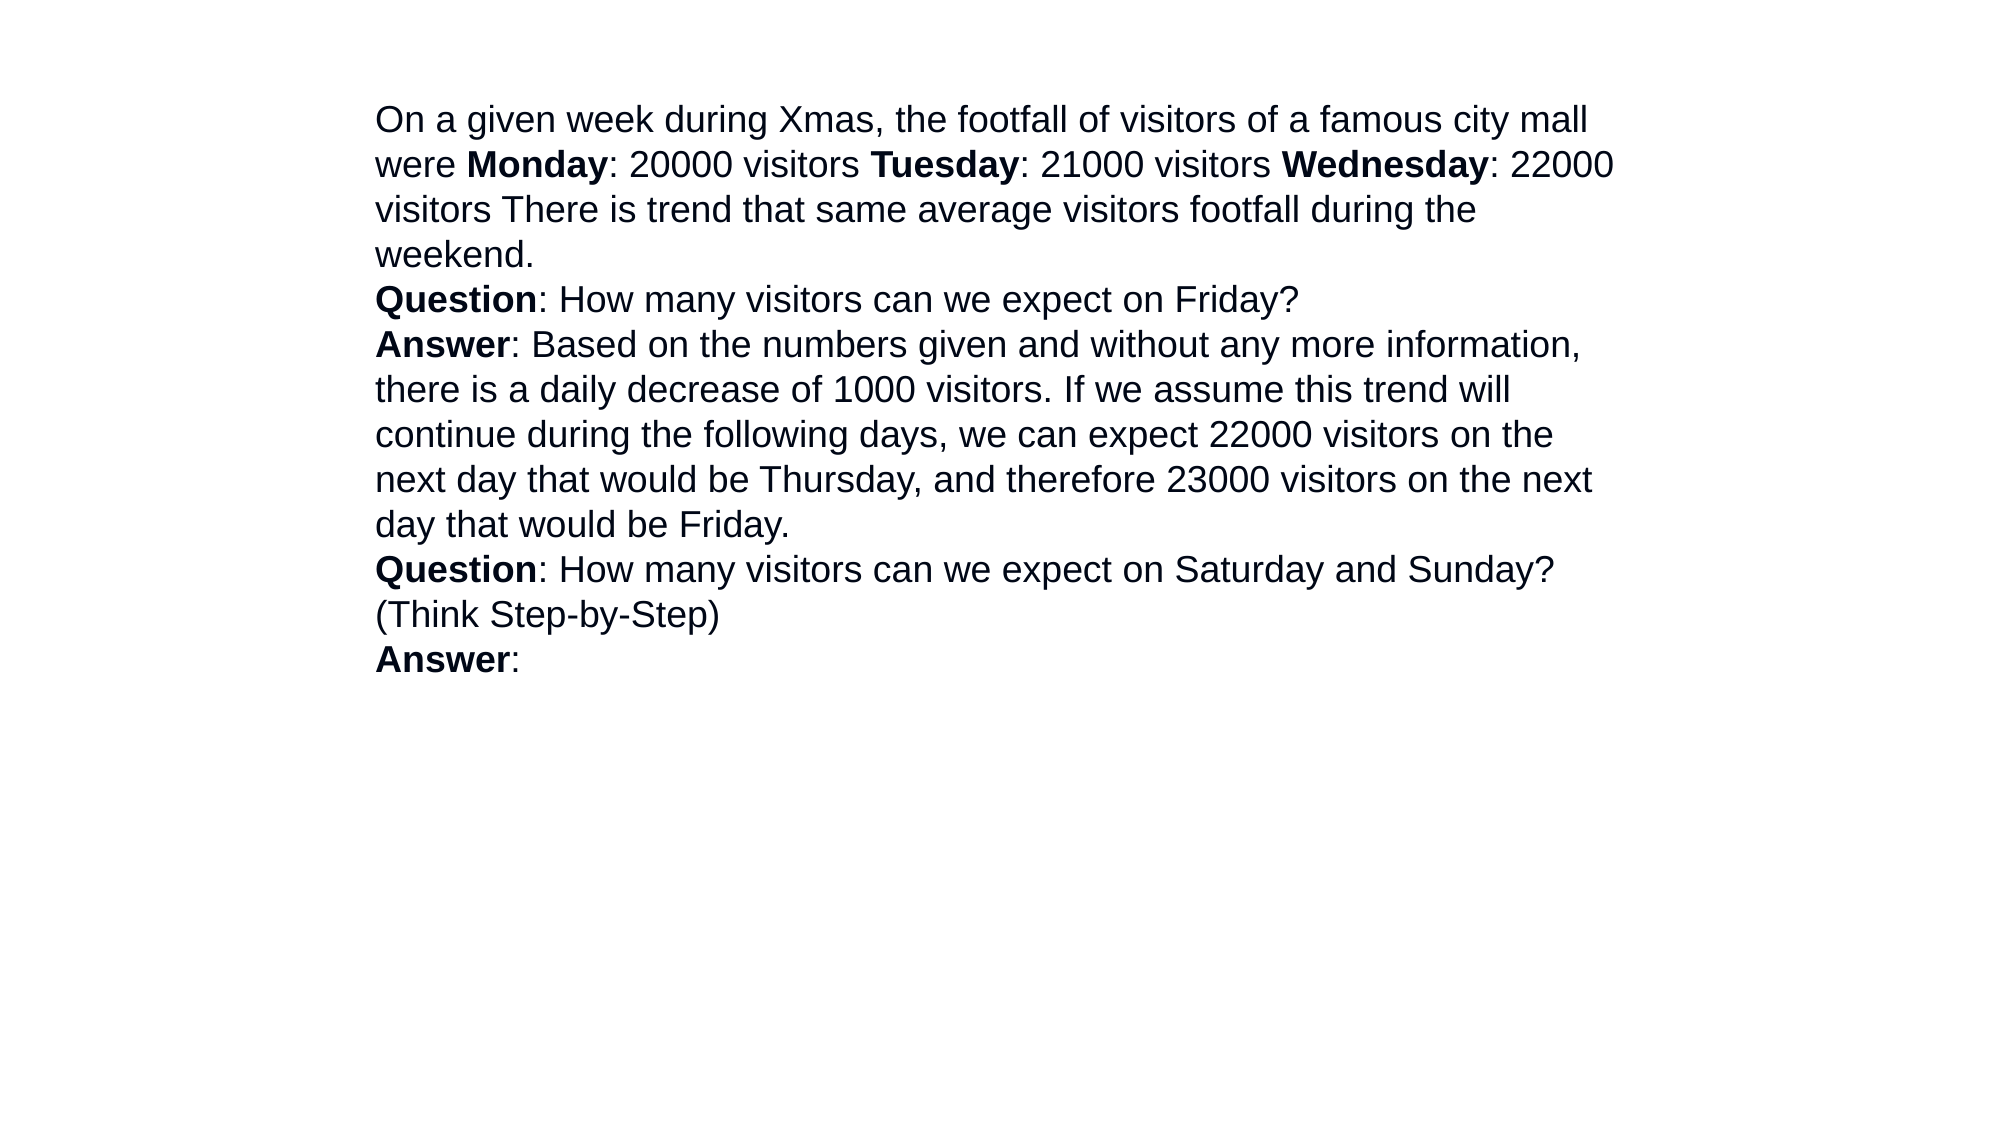

On a given week during Xmas, the footfall of visitors of a famous city mall were Monday: 20000 visitors Tuesday: 21000 visitors Wednesday: 22000 visitors There is trend that same average visitors footfall during the weekend.
Question: How many visitors can we expect on Friday?
Answer: Based on the numbers given and without any more information, there is a daily decrease of 1000 visitors. If we assume this trend will continue during the following days, we can expect 22000 visitors on the next day that would be Thursday, and therefore 23000 visitors on the next day that would be Friday.
Question: How many visitors can we expect on Saturday and Sunday? (Think Step-by-Step)
Answer: